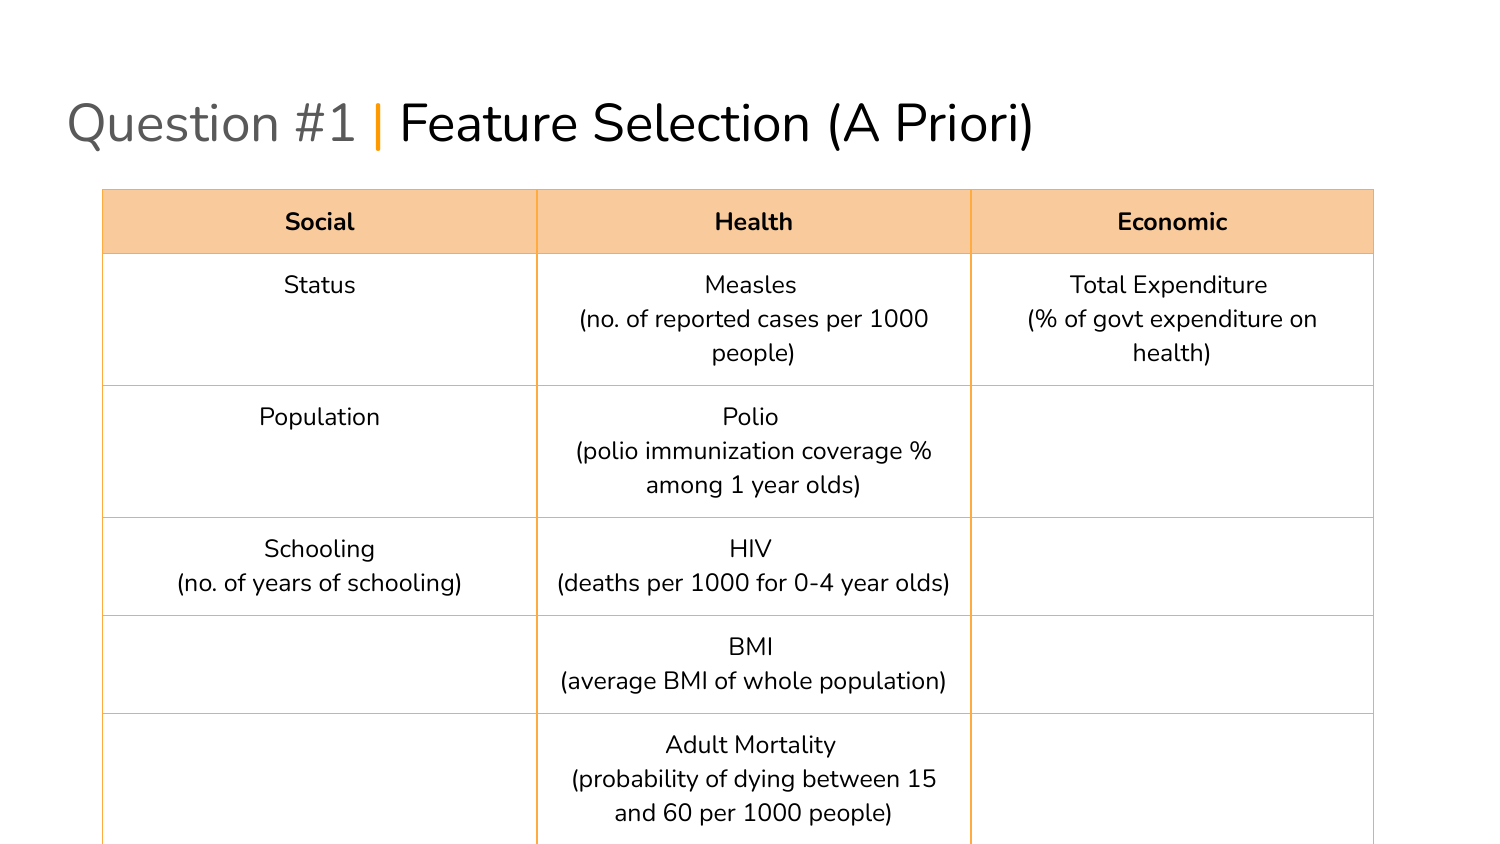

# Question #1 | Feature Selection (A Priori)
| Social | Health | Economic |
| --- | --- | --- |
| Status | Measles (no. of reported cases per 1000 people) | Total Expenditure (% of govt expenditure on health) |
| Population | Polio (polio immunization coverage % among 1 year olds) |  |
| Schooling (no. of years of schooling) | HIV (deaths per 1000 for 0-4 year olds) |  |
|  | BMI (average BMI of whole population) |  |
|  | Adult Mortality (probability of dying between 15 and 60 per 1000 people) |  |